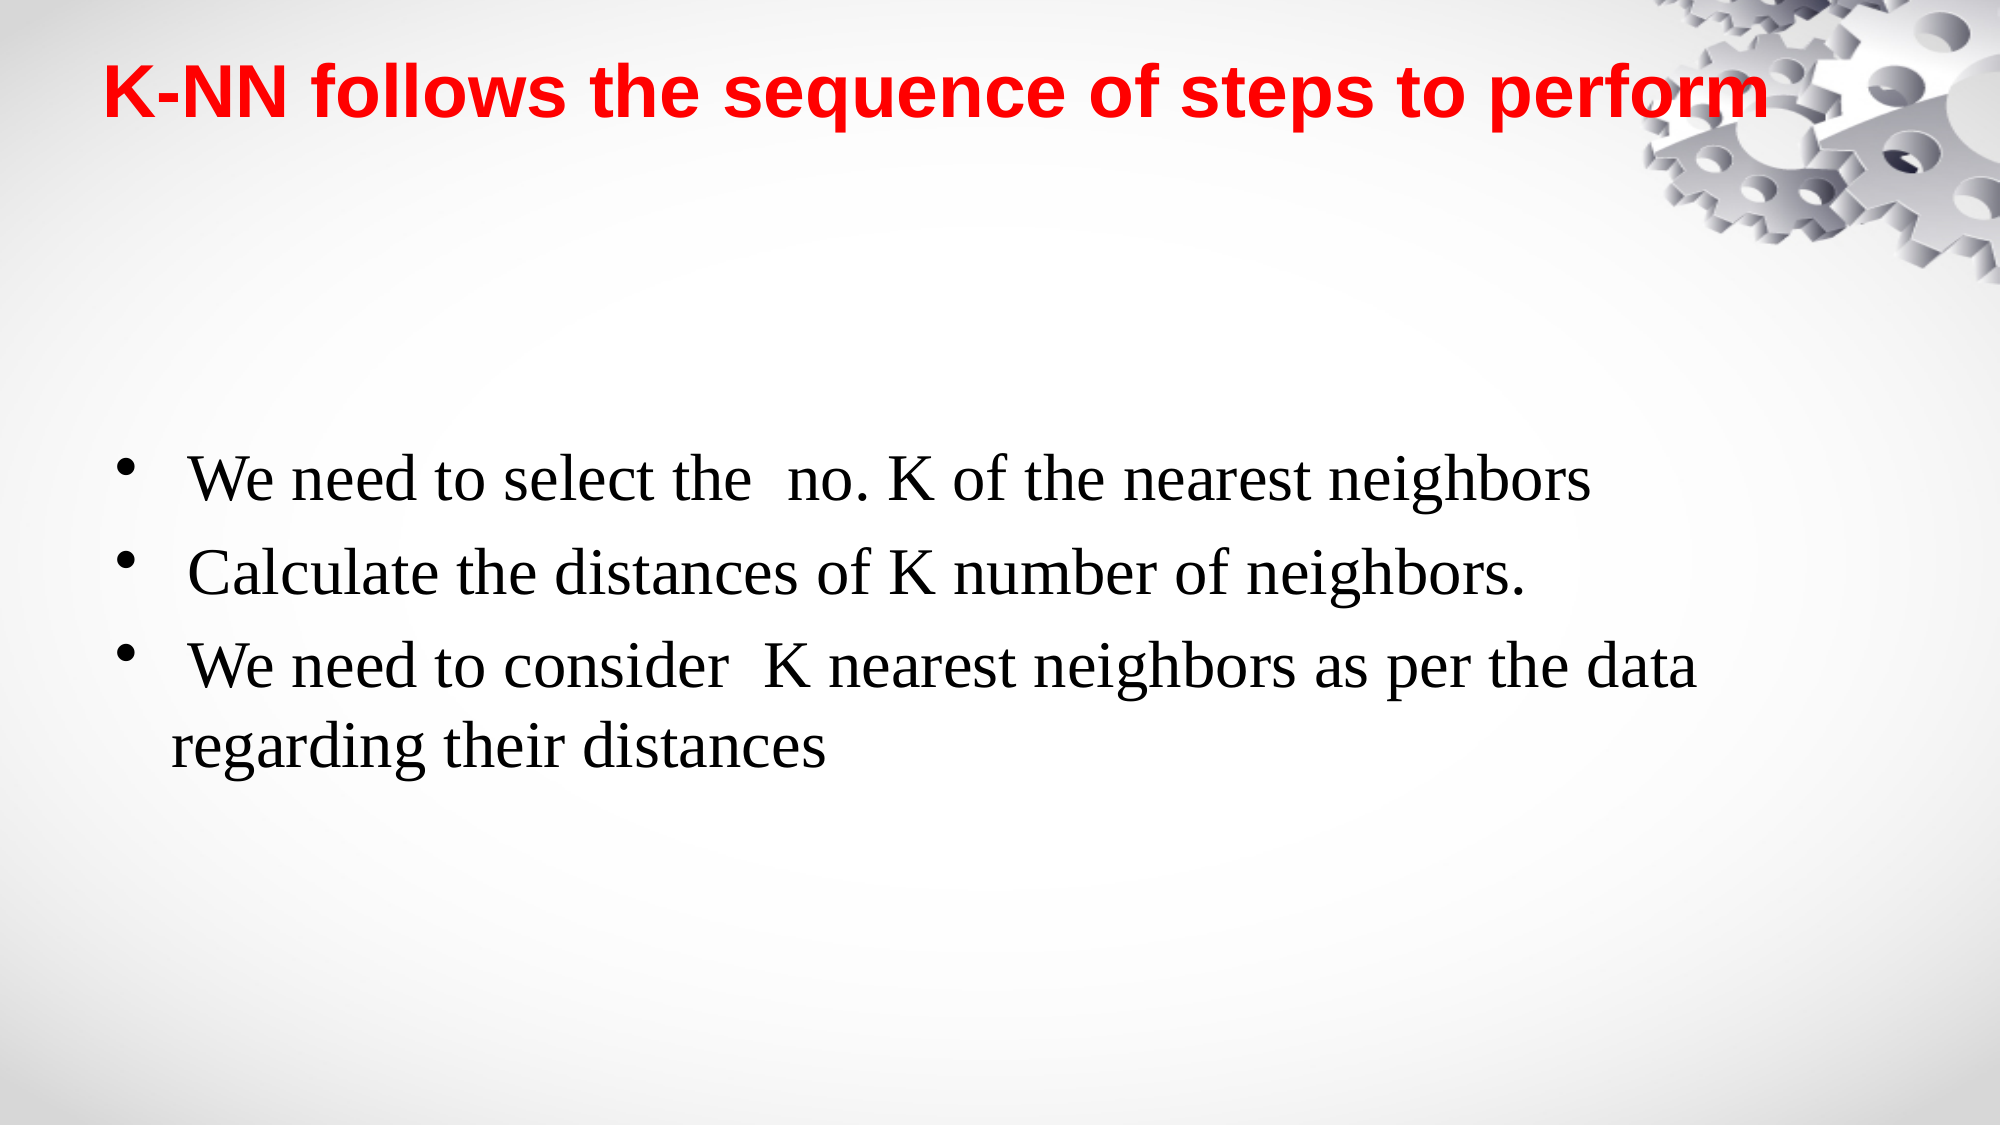

# K-NN follows the sequence of steps to perform

 We need to select the  no. K of the nearest neighbors
 Calculate the distances of K number of neighbors.
 We need to consider  K nearest neighbors as per the data regarding their distances